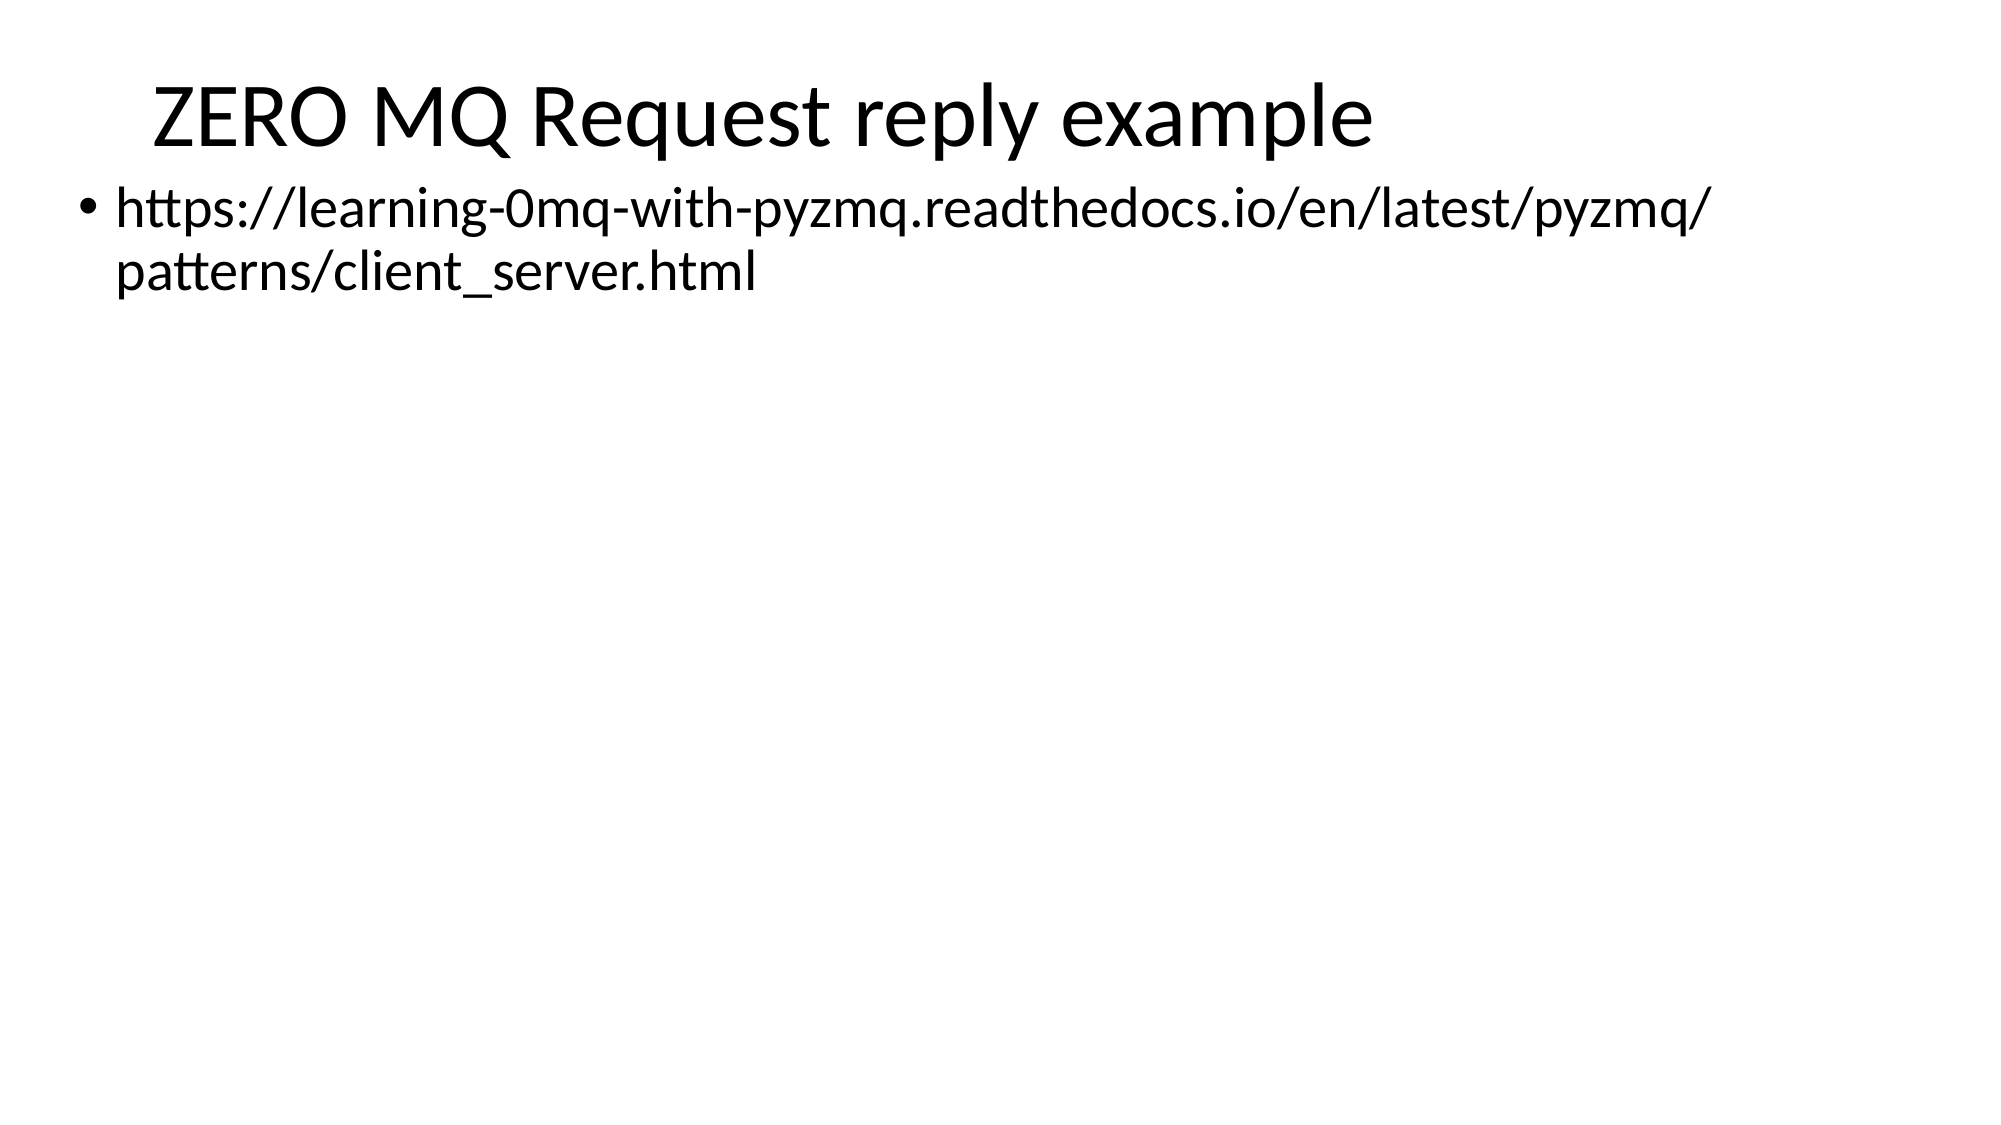

# ZERO MQ Request reply example
https://learning-0mq-with-pyzmq.readthedocs.io/en/latest/pyzmq/patterns/client_server.html